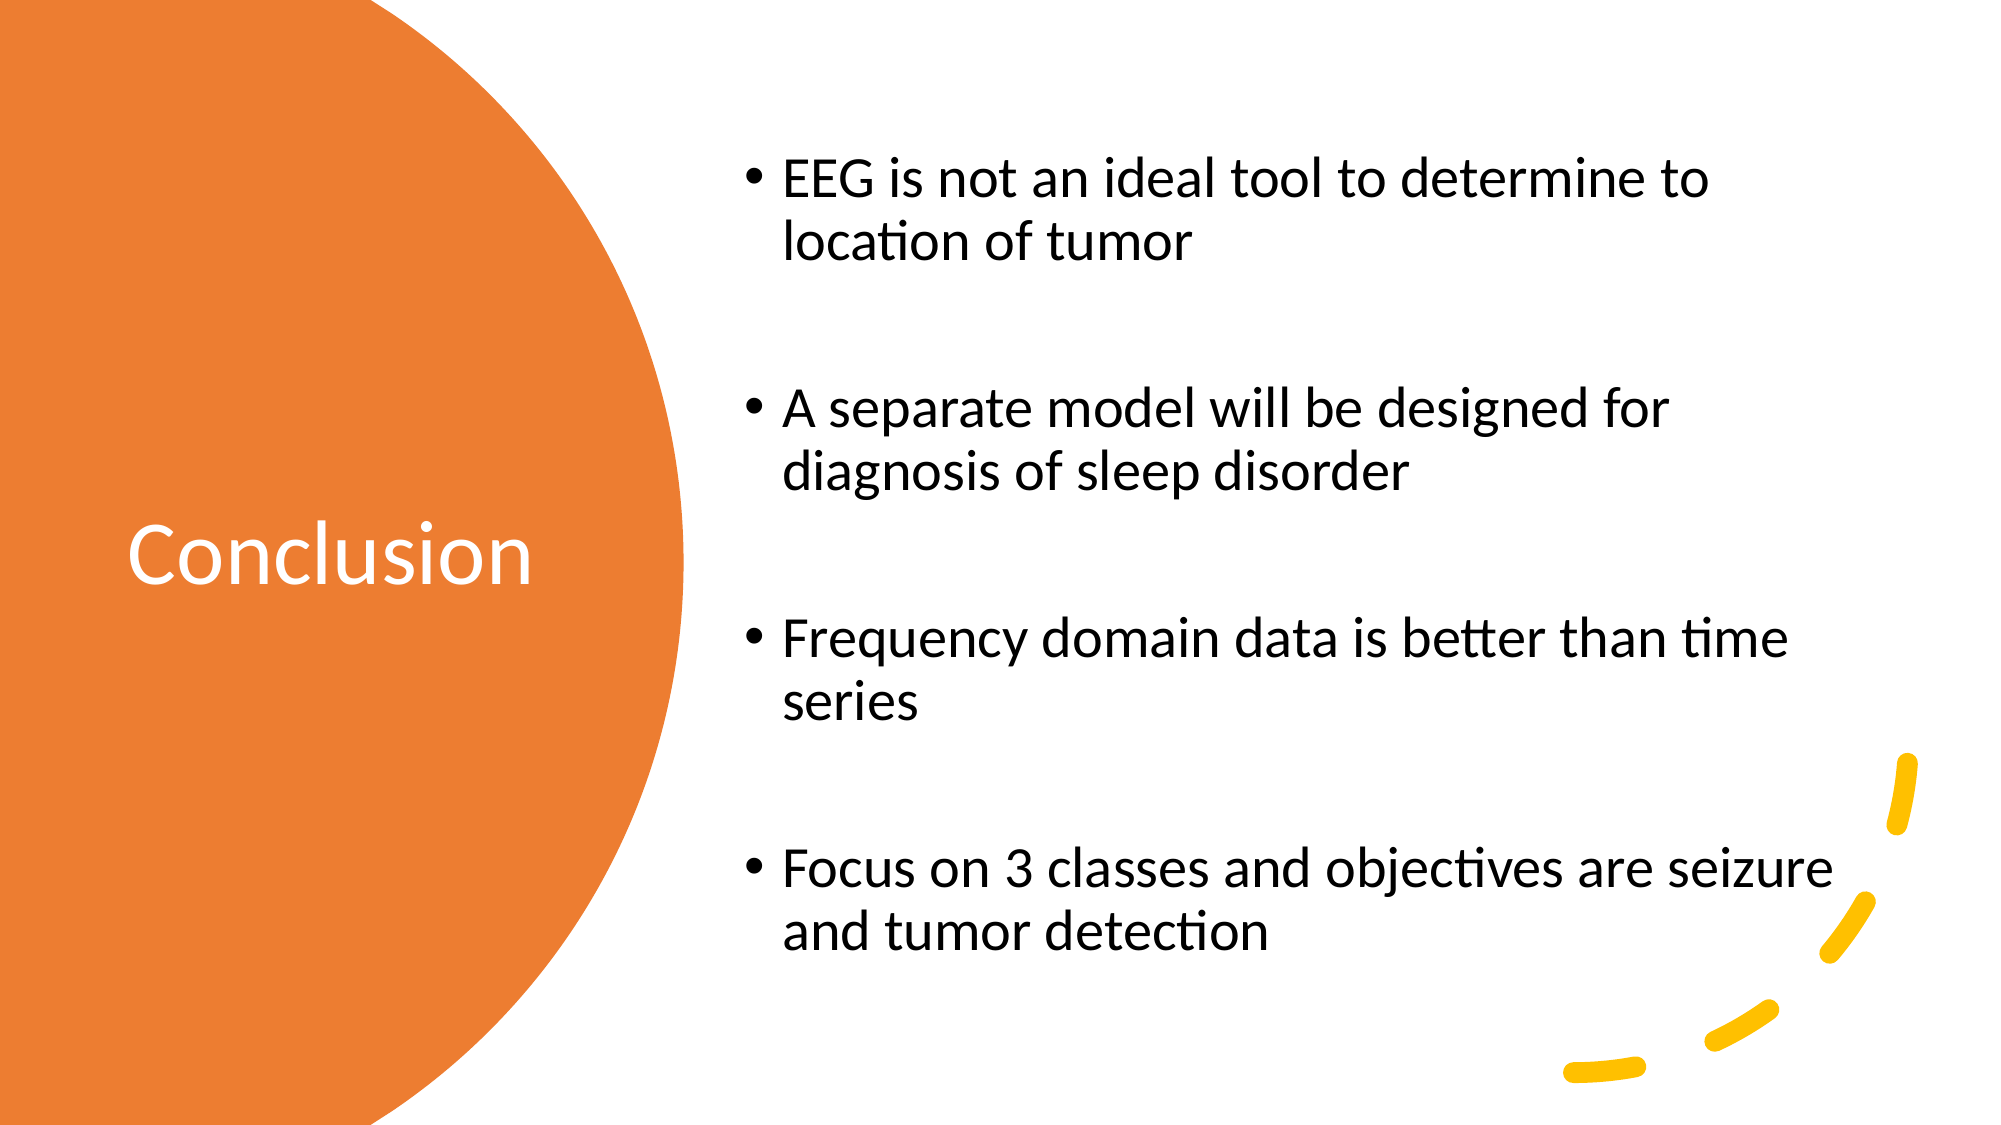

EEG is not an ideal tool to determine to location of tumor

A separate model will be designed for diagnosis of sleep disorder

Frequency domain data is better than time series

Focus on 3 classes and objectives are seizure and tumor detection
# Conclusion